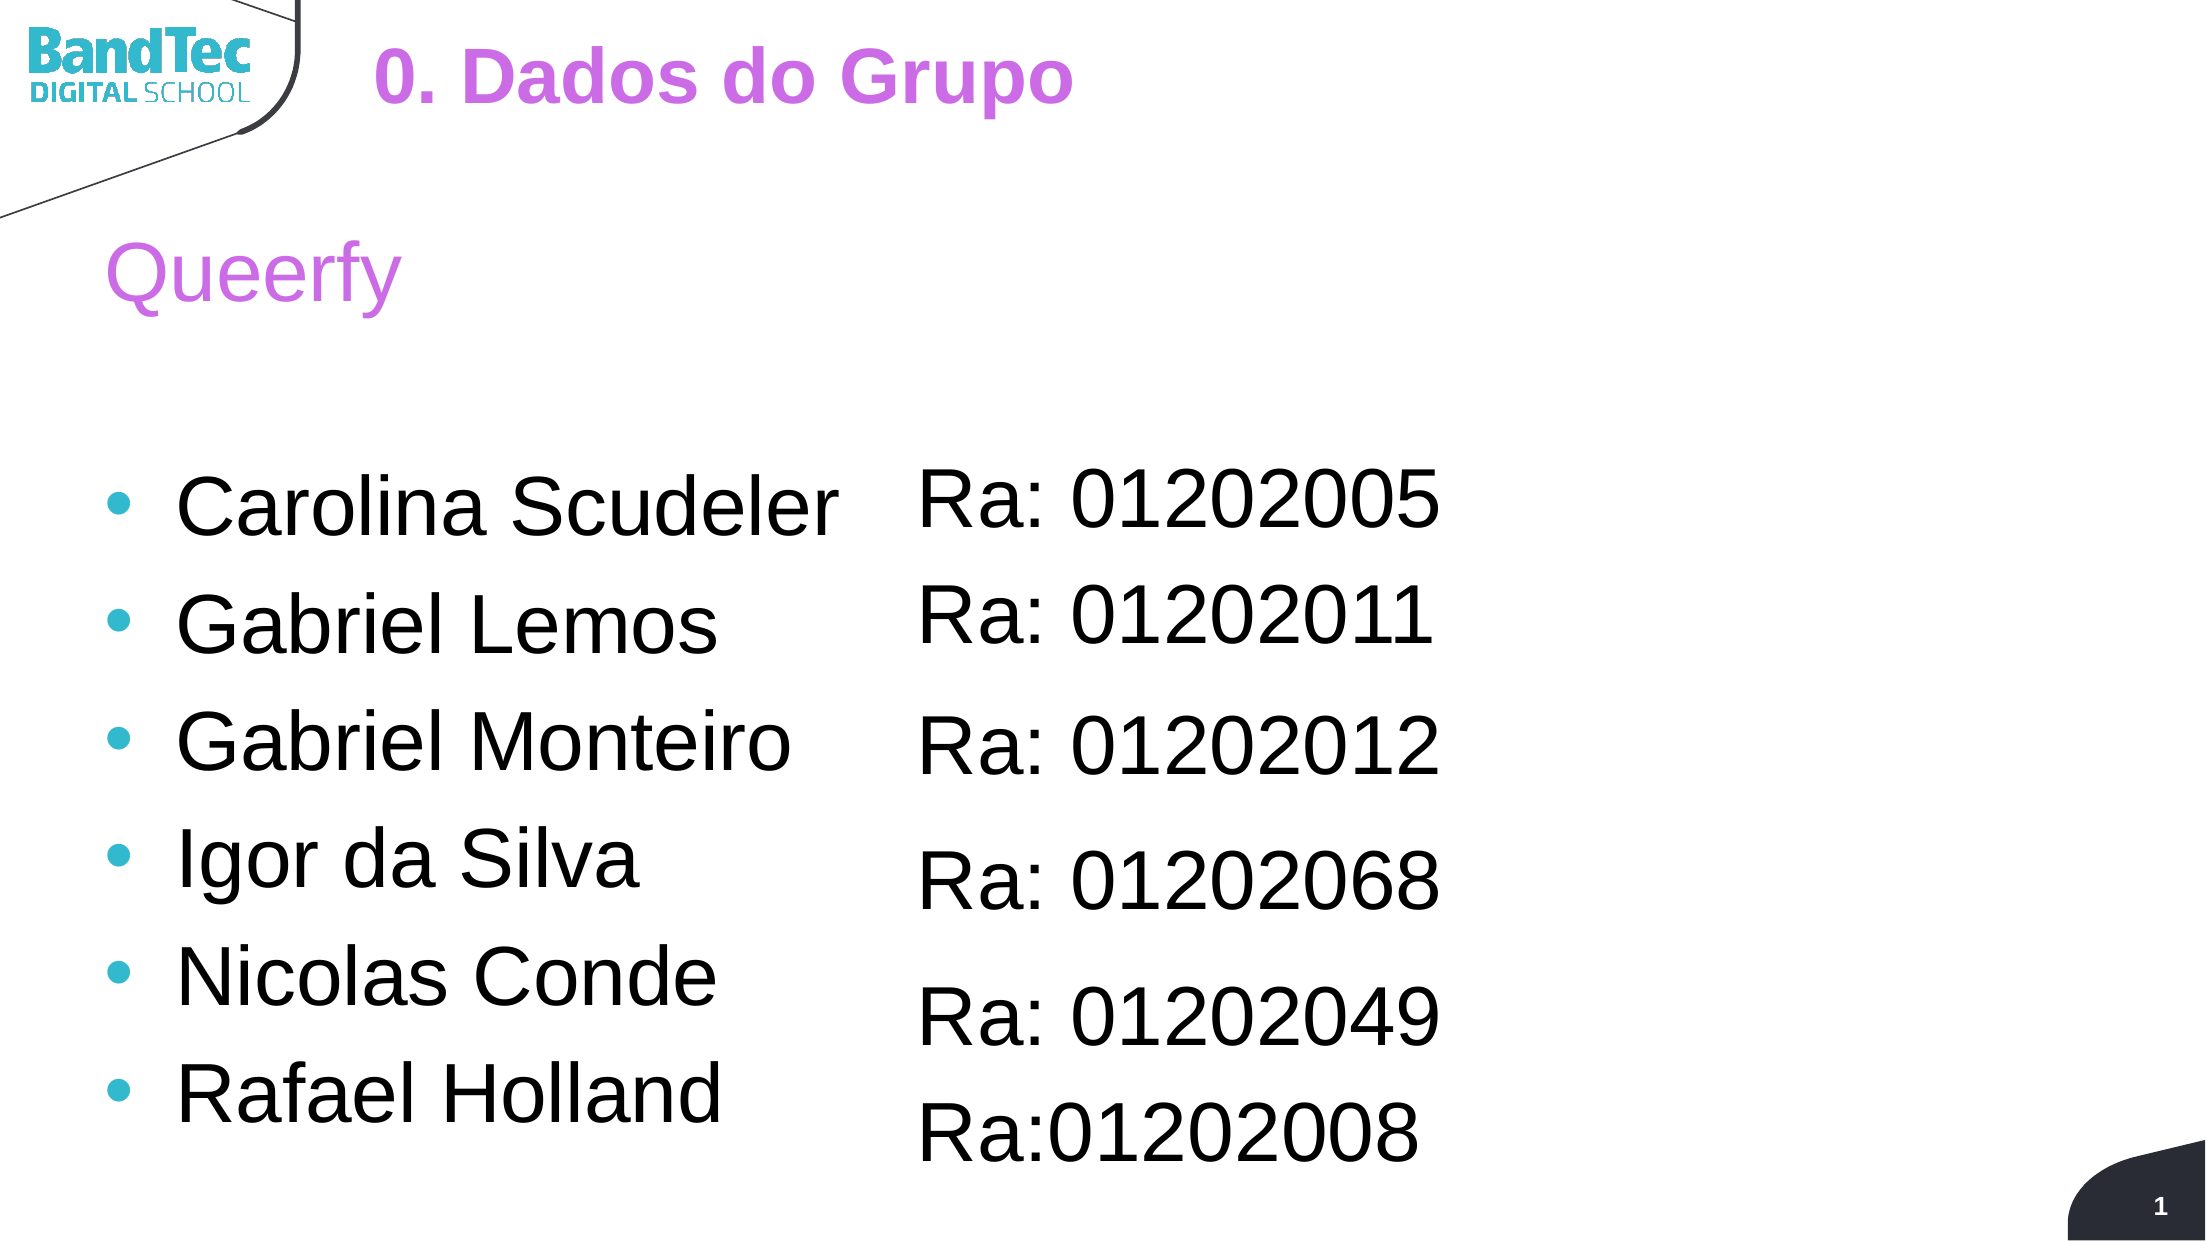

0. Dados do Grupo
Queerfy

Carolina Scudeler
Gabriel Lemos
Gabriel Monteiro
Igor da Silva
Nicolas Conde
Rafael Holland

Ra: 01202005
Ra: 01202011
Ra: 01202012
Ra: 01202068
Ra: 01202049
Ra:01202008
1